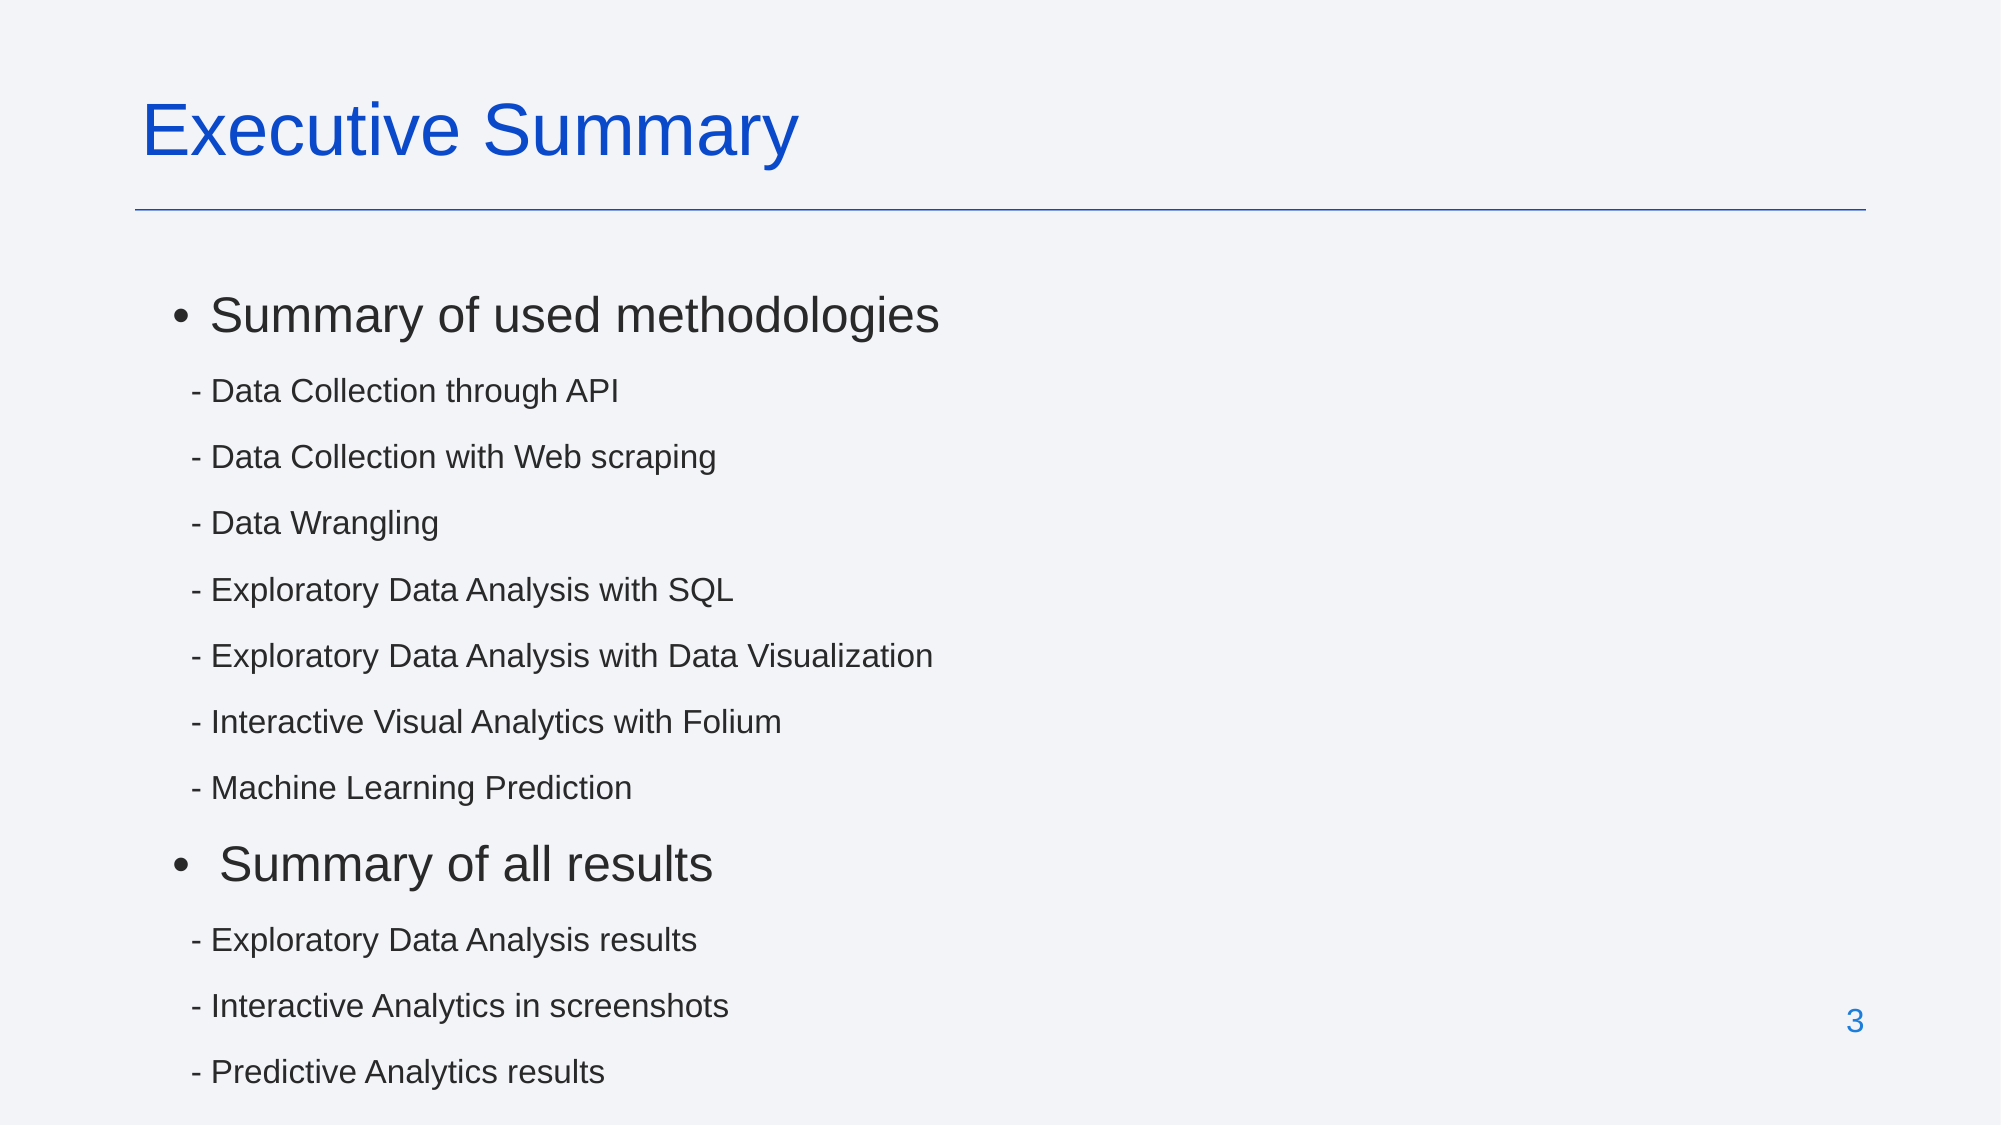

Executive Summary
Summary of used methodologies
  - Data Collection through API
  - Data Collection with Web scraping
  - Data Wrangling
  - Exploratory Data Analysis with SQL
  - Exploratory Data Analysis with Data Visualization
  - Interactive Visual Analytics with Folium
  - Machine Learning Prediction
Summary of all results
  - Exploratory Data Analysis results
  - Interactive Analytics in screenshots
  - Predictive Analytics results

3